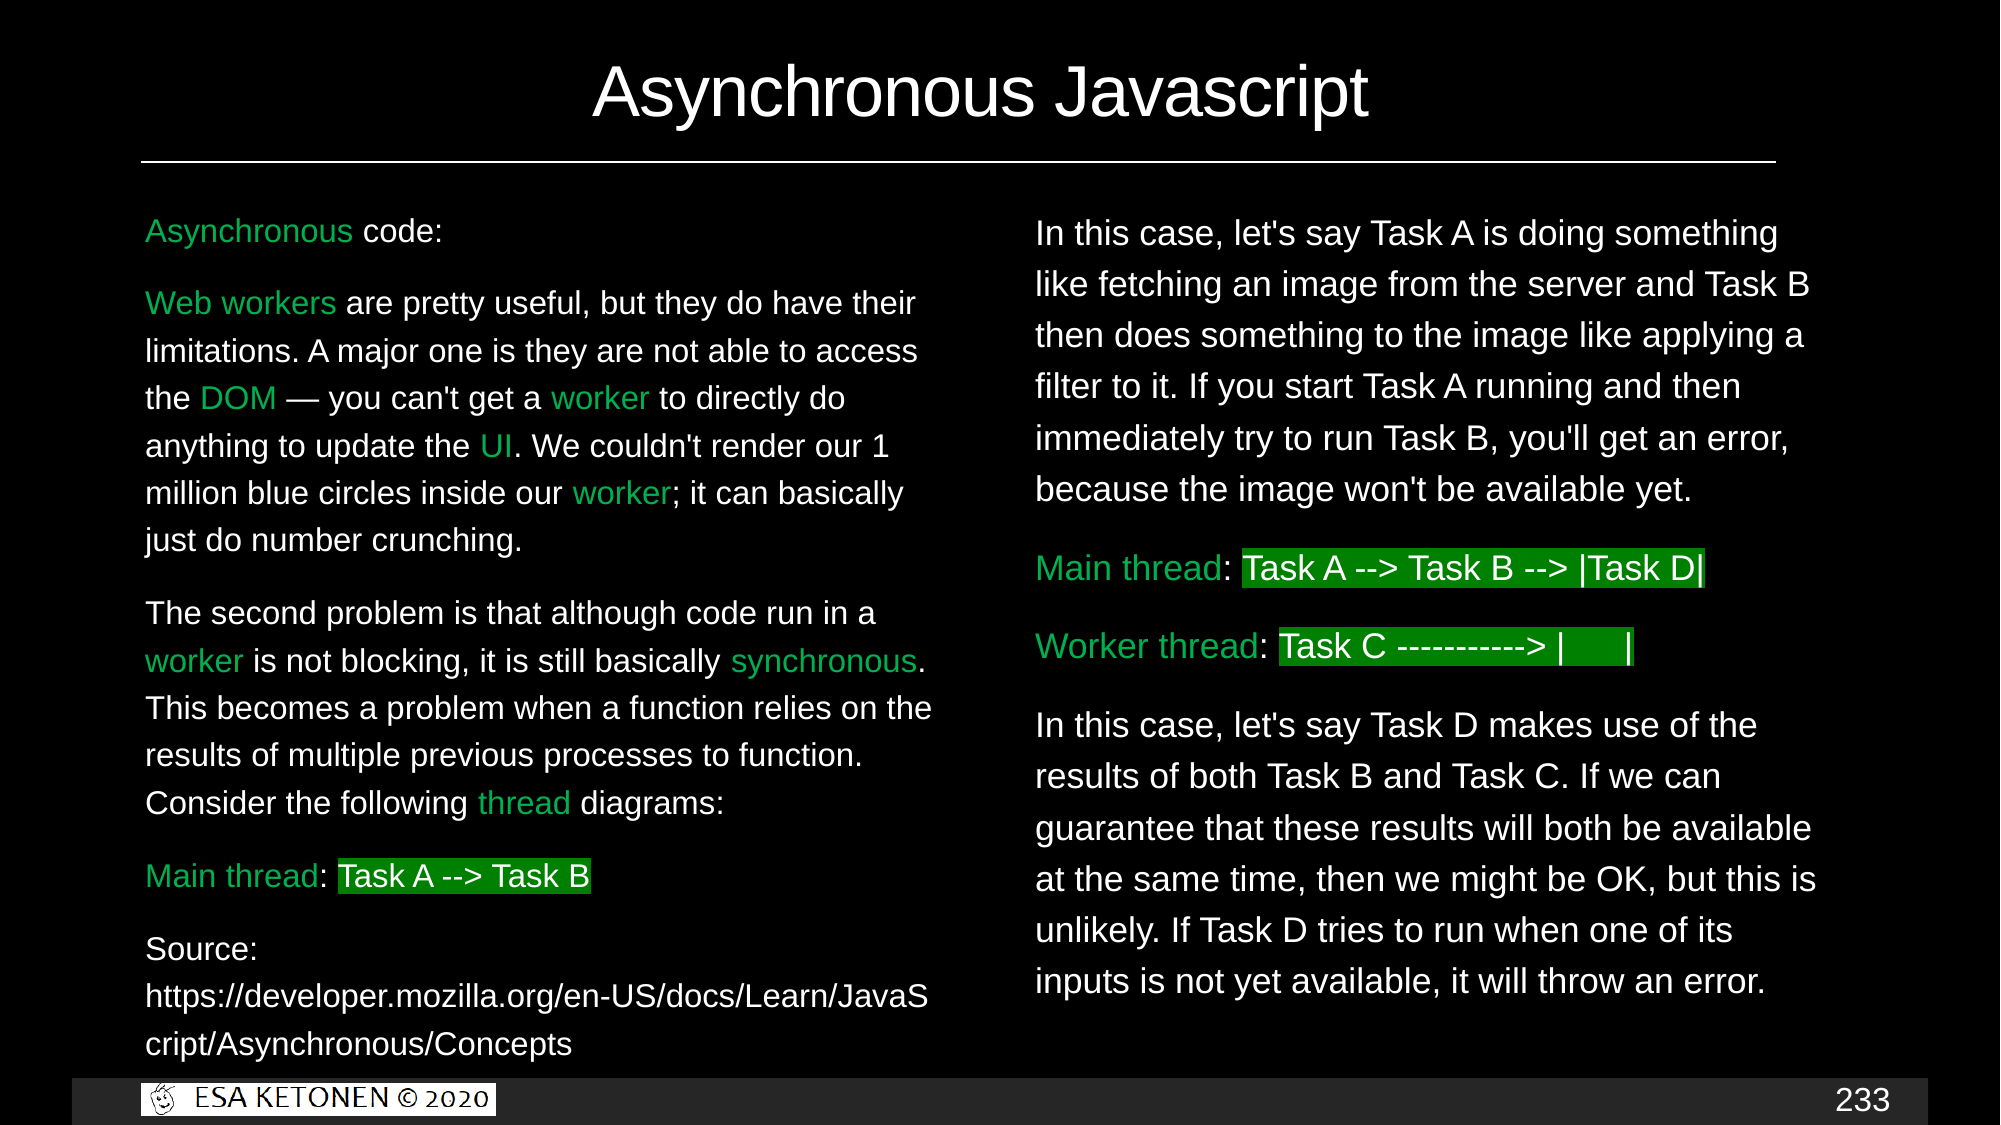

# Asynchronous Javascript
In this case, let's say Task A is doing something like fetching an image from the server and Task B then does something to the image like applying a filter to it. If you start Task A running and then immediately try to run Task B, you'll get an error, because the image won't be available yet.
Main thread: Task A --> Task B --> |Task D|
Worker thread: Task C -----------> |      |
In this case, let's say Task D makes use of the results of both Task B and Task C. If we can guarantee that these results will both be available at the same time, then we might be OK, but this is unlikely. If Task D tries to run when one of its inputs is not yet available, it will throw an error.
Asynchronous code:
Web workers are pretty useful, but they do have their limitations. A major one is they are not able to access the DOM — you can't get a worker to directly do anything to update the UI. We couldn't render our 1 million blue circles inside our worker; it can basically just do number crunching.
The second problem is that although code run in a worker is not blocking, it is still basically synchronous. This becomes a problem when a function relies on the results of multiple previous processes to function. Consider the following thread diagrams:
Main thread: Task A --> Task B
Source: https://developer.mozilla.org/en-US/docs/Learn/JavaScript/Asynchronous/Concepts
233